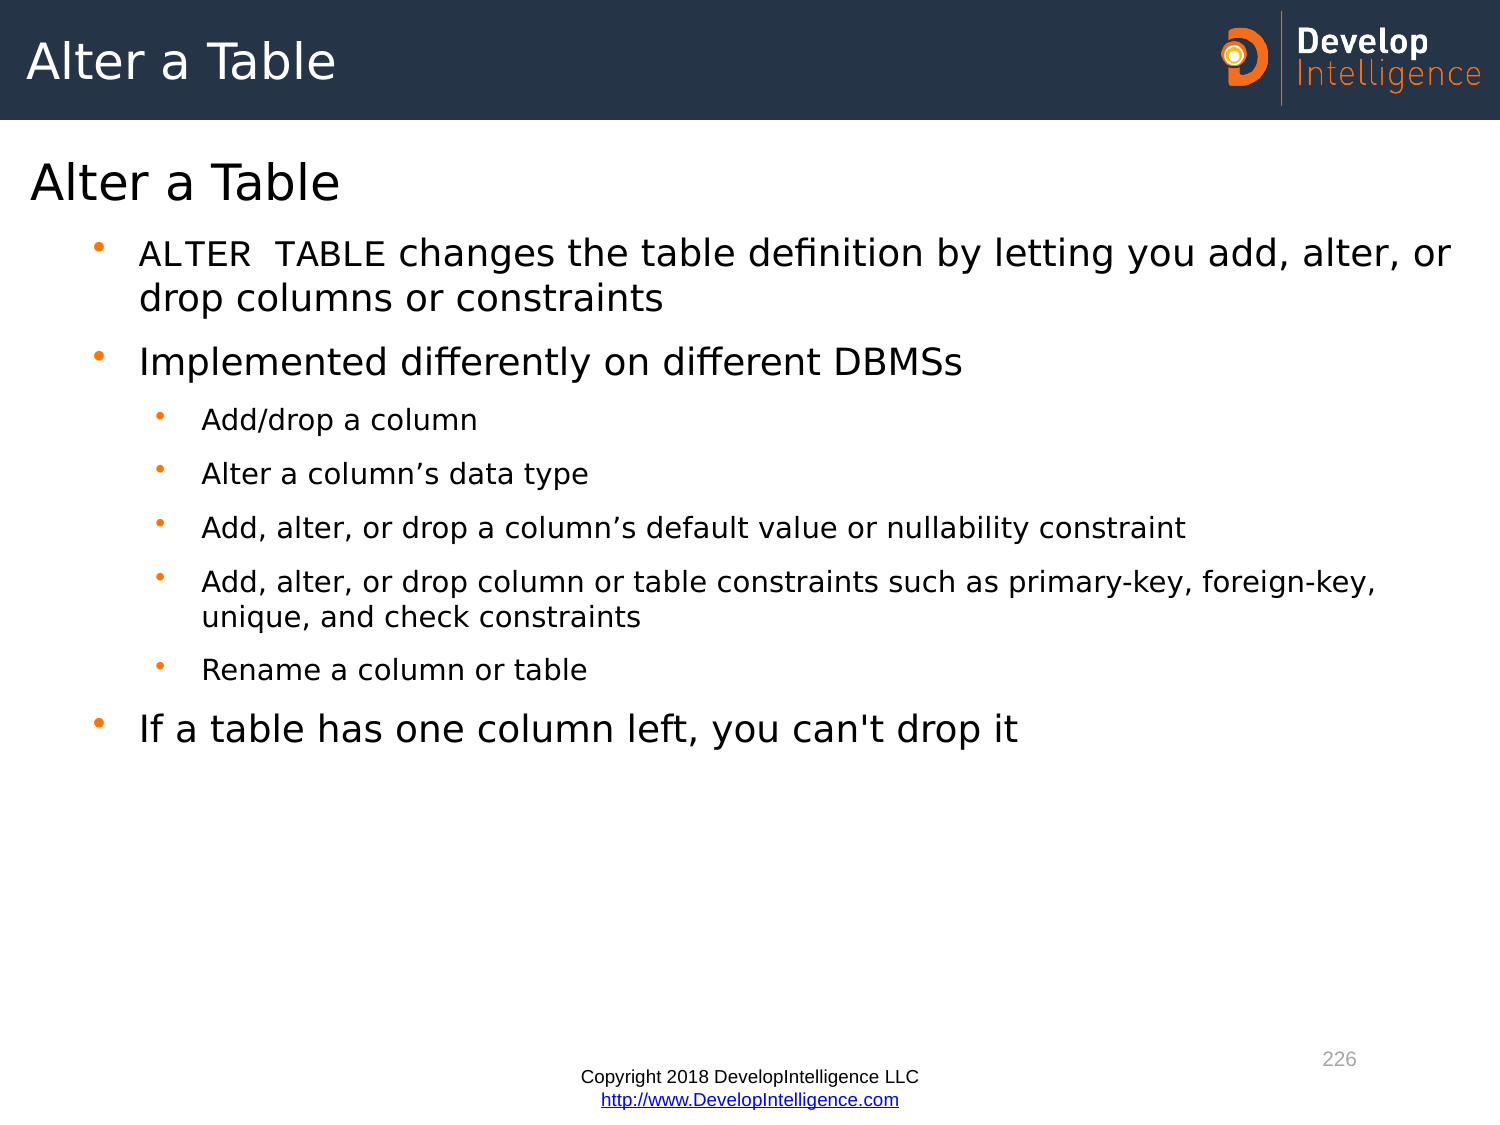

# Alter a Table

Alter a Table
ALTER TABLE changes the table definition by letting you add, alter, or drop columns or constraints
Implemented differently on different DBMSs
Add/drop a column
Alter a column’s data type
Add, alter, or drop a column’s default value or nullability constraint
Add, alter, or drop column or table constraints such as primary-key, foreign-key, unique, and check constraints
Rename a column or table
If a table has one column left, you can't drop it

226